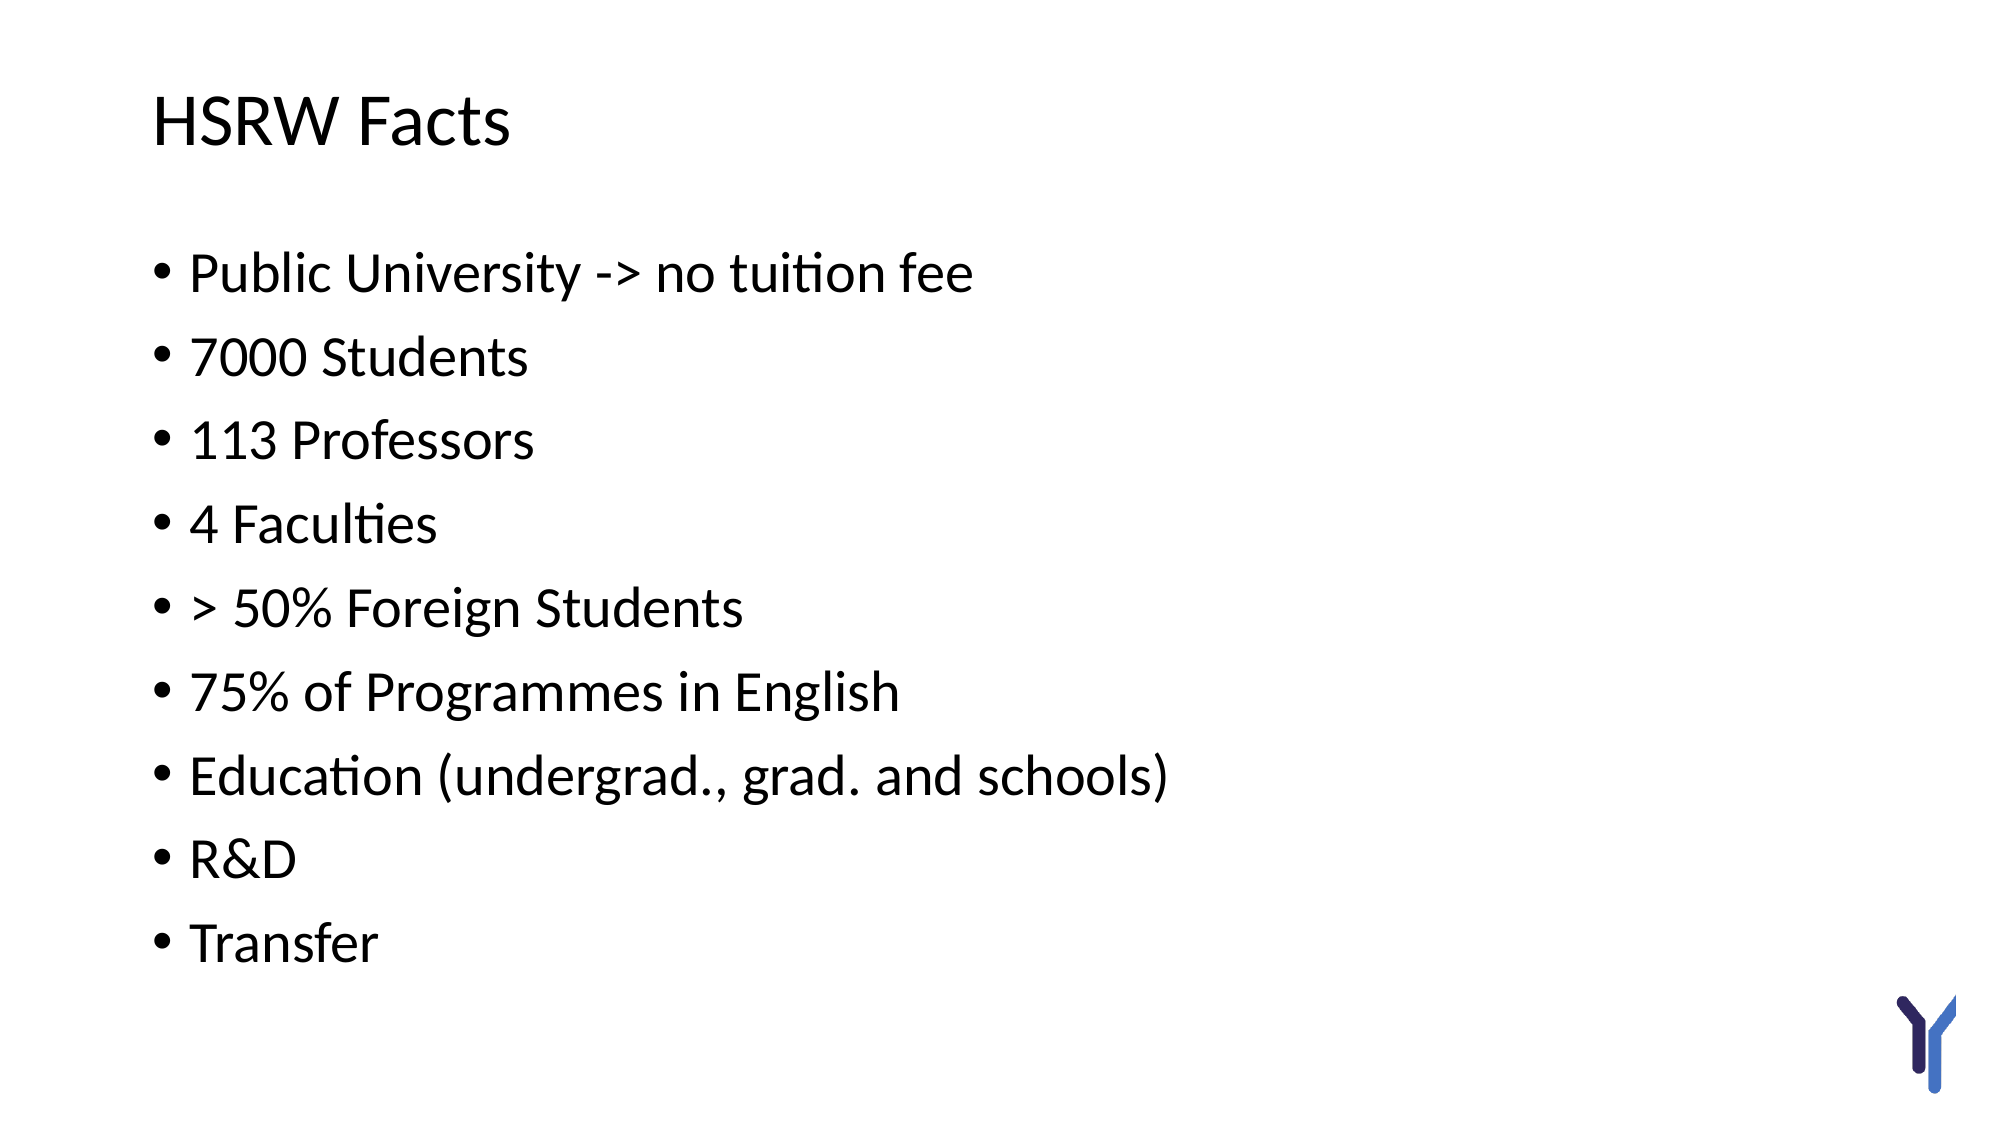

# HSRW Facts
Public University -> no tuition fee
7000 Students
113 Professors
4 Faculties
> 50% Foreign Students
75% of Programmes in English
Education (undergrad., grad. and schools)
R&D
Transfer